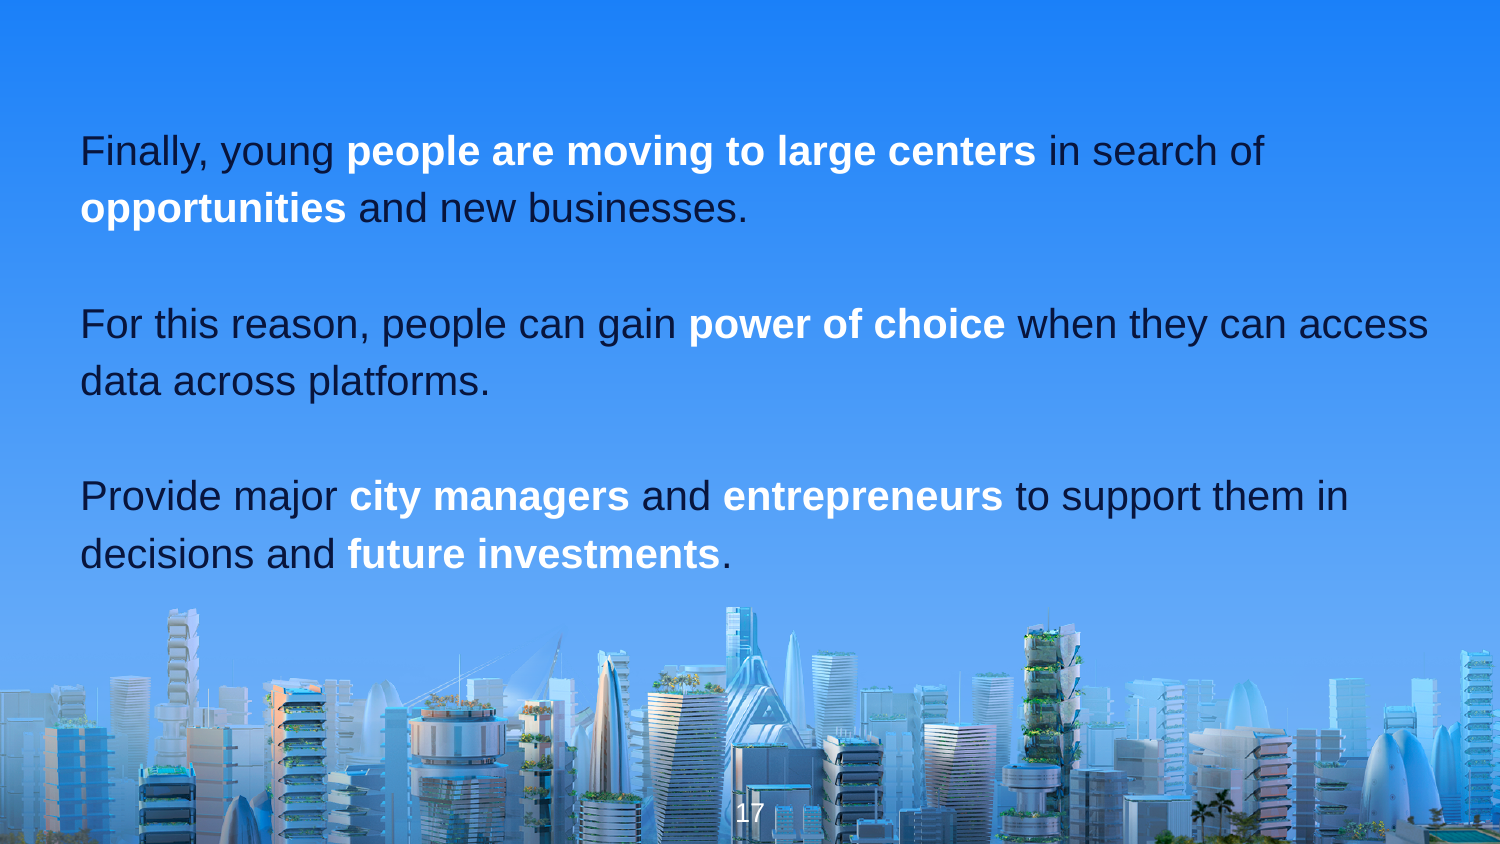

Finally, young people are moving to large centers in search of opportunities and new businesses.

For this reason, people can gain power of choice when they can access data across platforms.

Provide major city managers and entrepreneurs to support them in decisions and future investments.
17